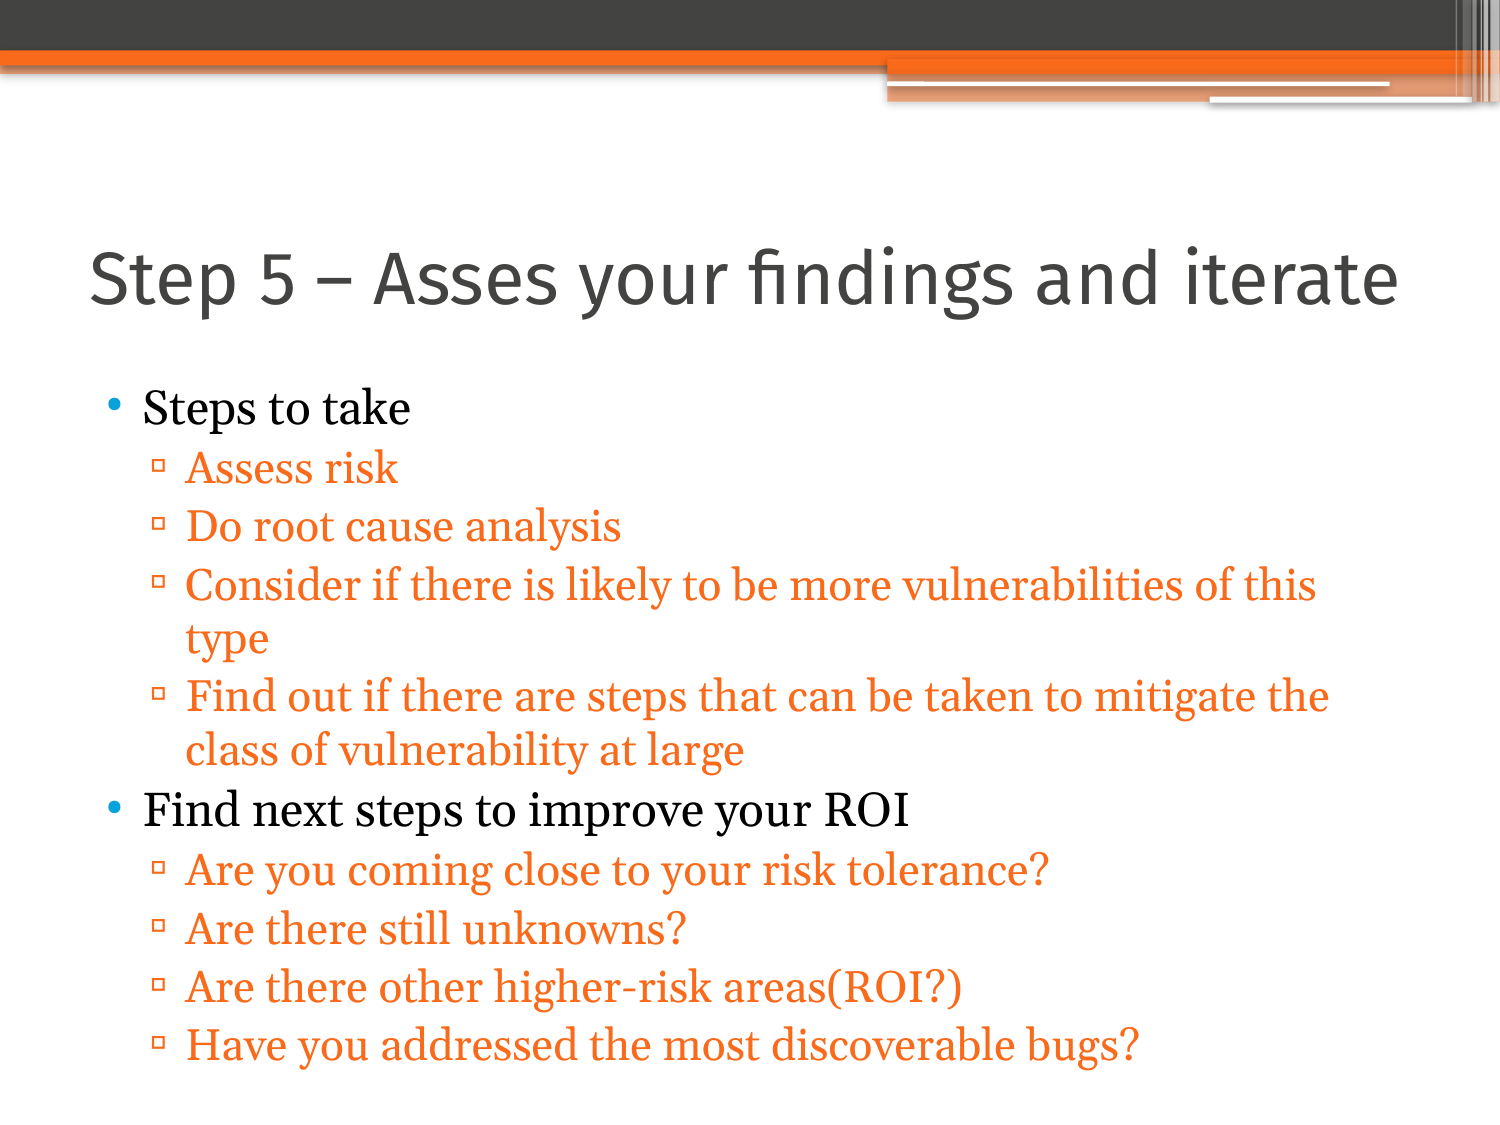

# Step 5 – Asses your findings and iterate
Steps to take
Assess risk
Do root cause analysis
Consider if there is likely to be more vulnerabilities of this type
Find out if there are steps that can be taken to mitigate the class of vulnerability at large
Find next steps to improve your ROI
Are you coming close to your risk tolerance?
Are there still unknowns?
Are there other higher-risk areas(ROI?)
Have you addressed the most discoverable bugs?